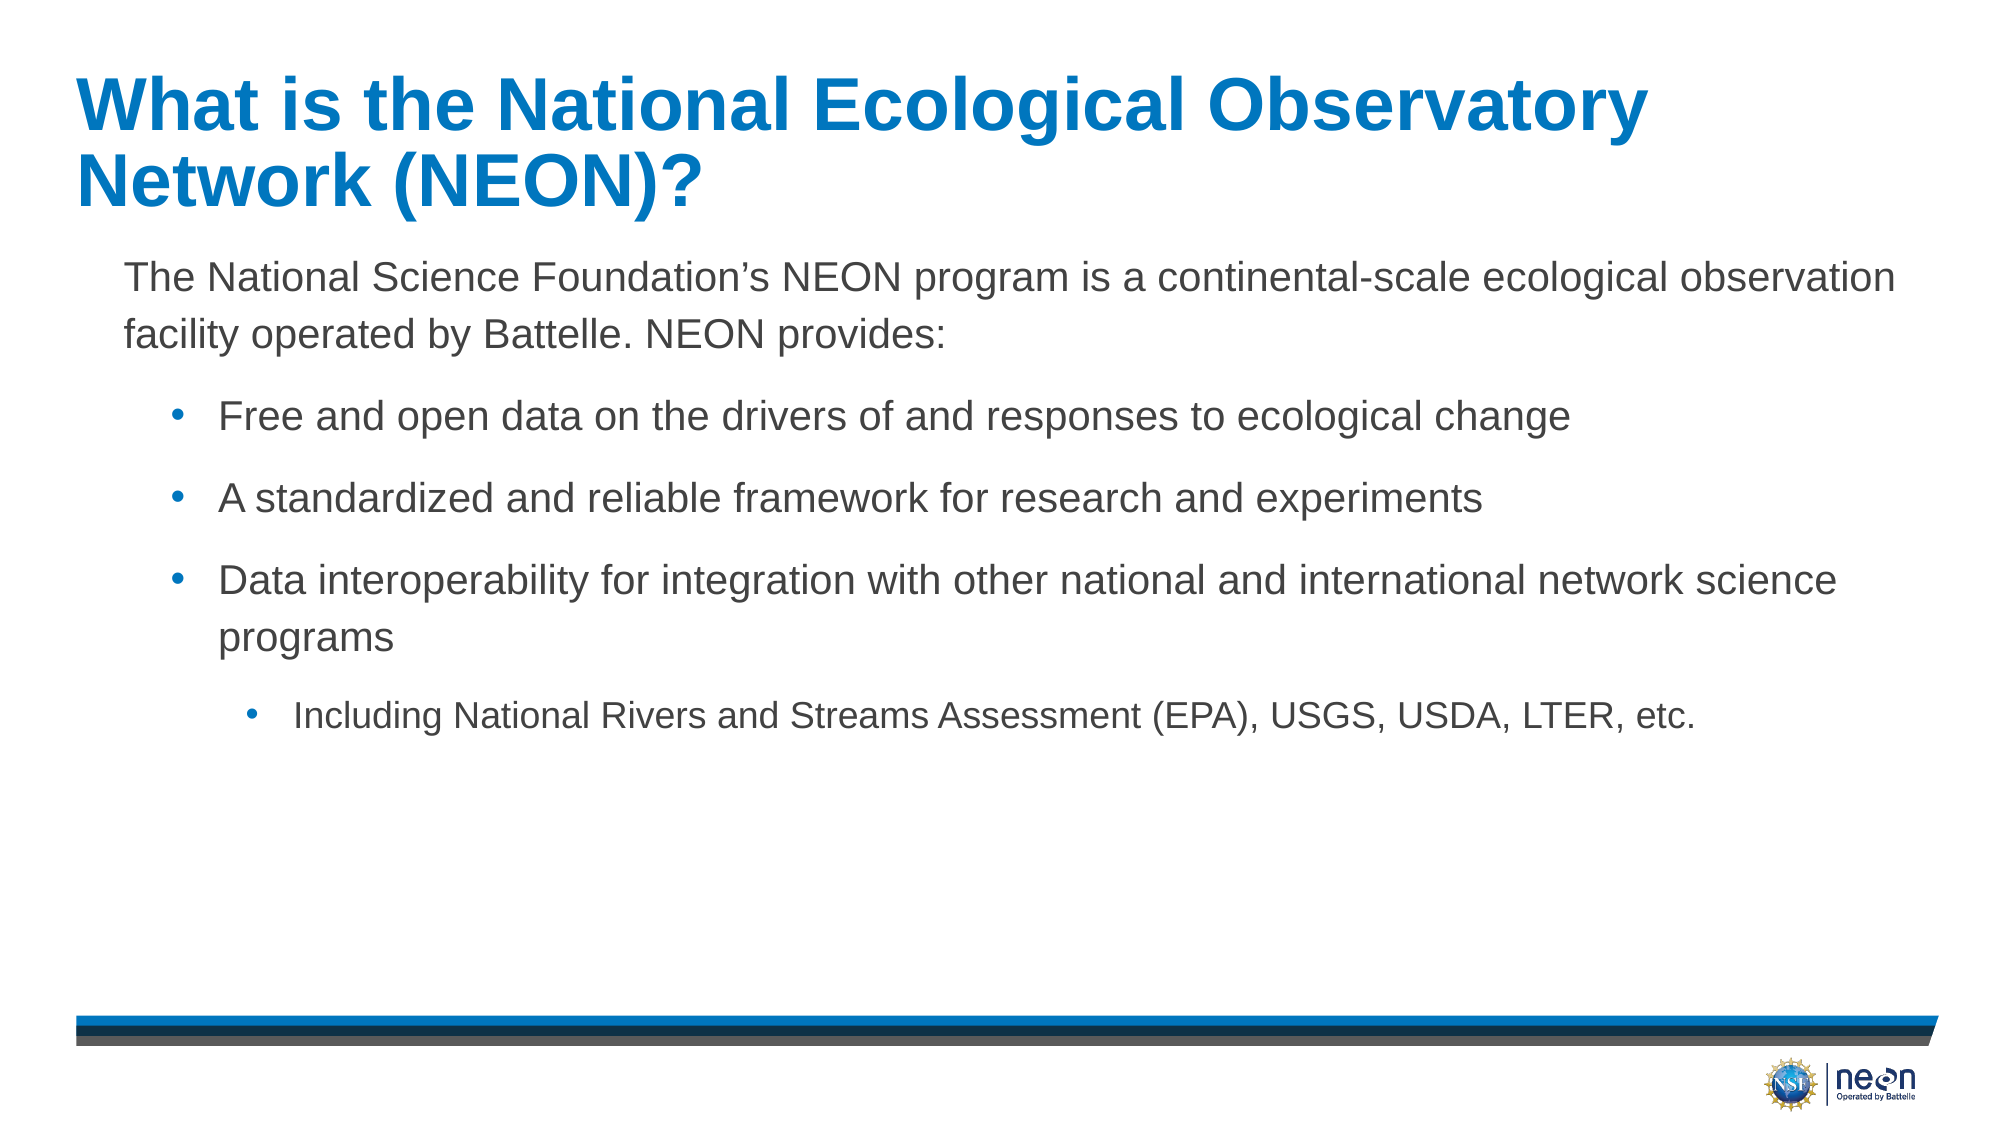

# What is the National Ecological Observatory Network (NEON)?
The National Science Foundation’s NEON program is a continental-scale ecological observation facility operated by Battelle. NEON provides:
Free and open data on the drivers of and responses to ecological change
A standardized and reliable framework for research and experiments
Data interoperability for integration with other national and international network science programs
Including National Rivers and Streams Assessment (EPA), USGS, USDA, LTER, etc.